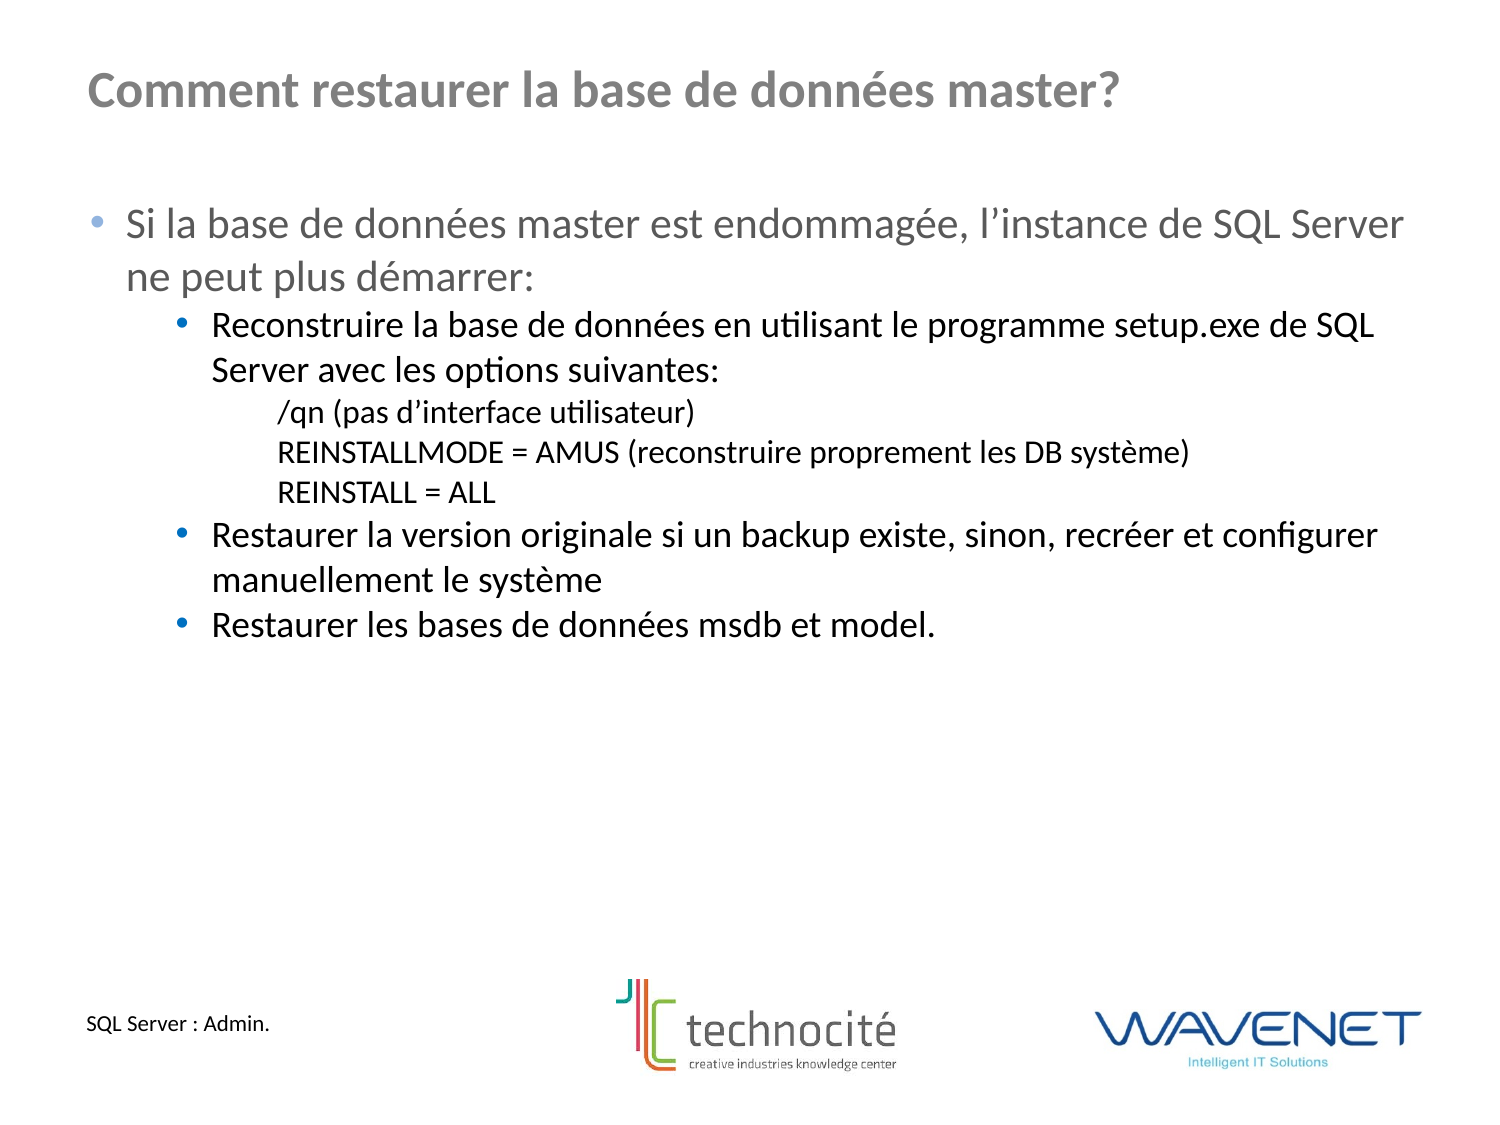

Comment restaurer la base de données master?
Si la base de données master est endommagée, l’instance de SQL Server ne peut plus démarrer:
Reconstruire la base de données en utilisant le programme setup.exe de SQL Server avec les options suivantes:
/qn (pas d’interface utilisateur)
REINSTALLMODE = AMUS (reconstruire proprement les DB système)
REINSTALL = ALL
Restaurer la version originale si un backup existe, sinon, recréer et configurer manuellement le système
Restaurer les bases de données msdb et model.
SQL Server : Admin.